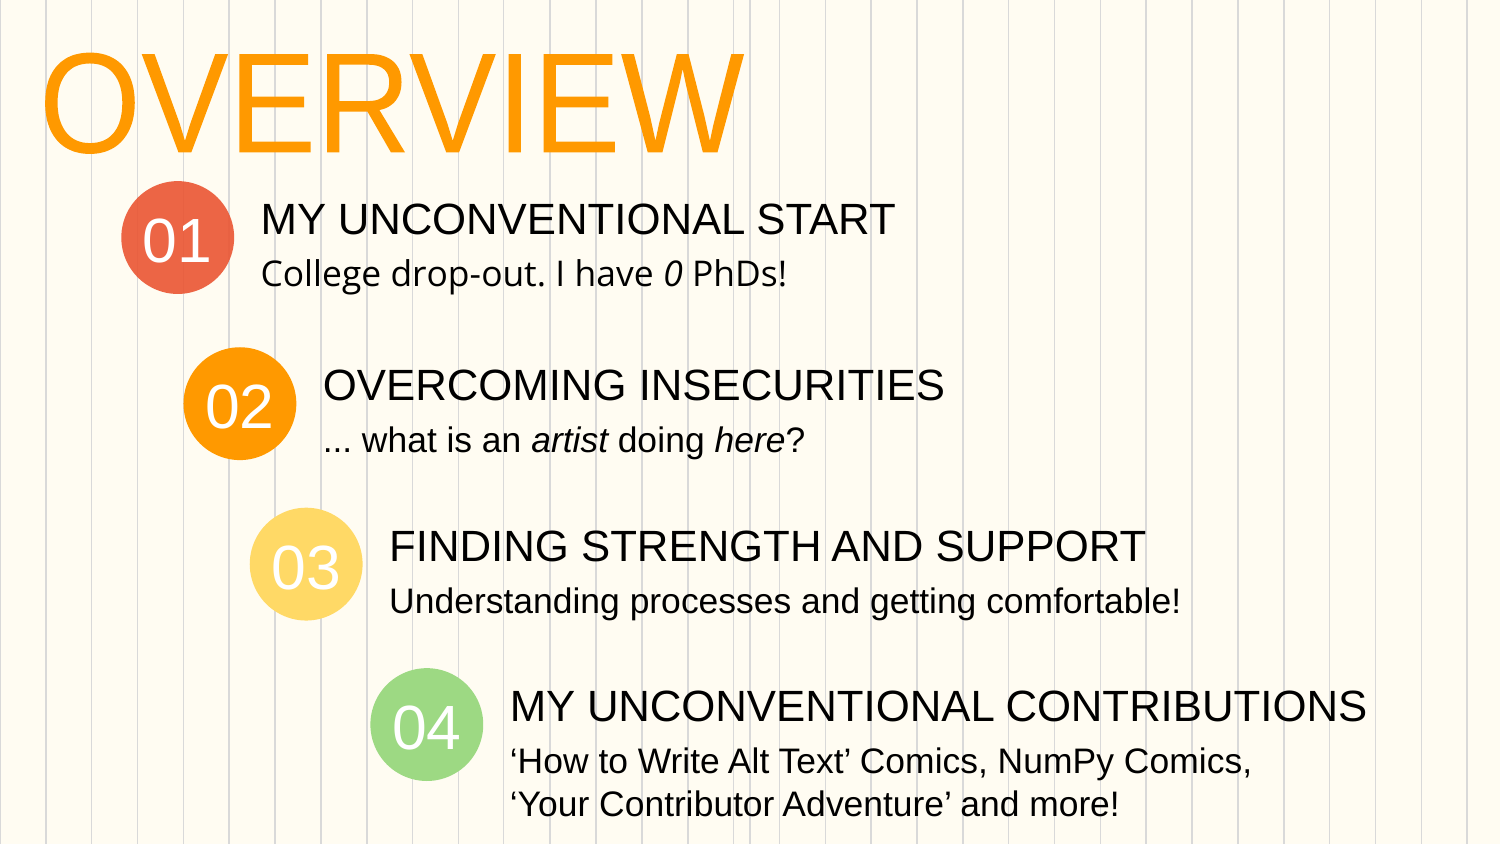

OVERVIEW
MY UNCONVENTIONAL START

01
College drop-out. I have 0 PhDs!
OVERCOMING INSECURITIES
02
... what is an artist doing here?

FINDING STRENGTH AND SUPPORT
03
Understanding processes and getting comfortable!

MY UNCONVENTIONAL CONTRIBUTIONS

04
‘How to Write Alt Text’ Comics, NumPy Comics,
‘Your Contributor Adventure’ and more!